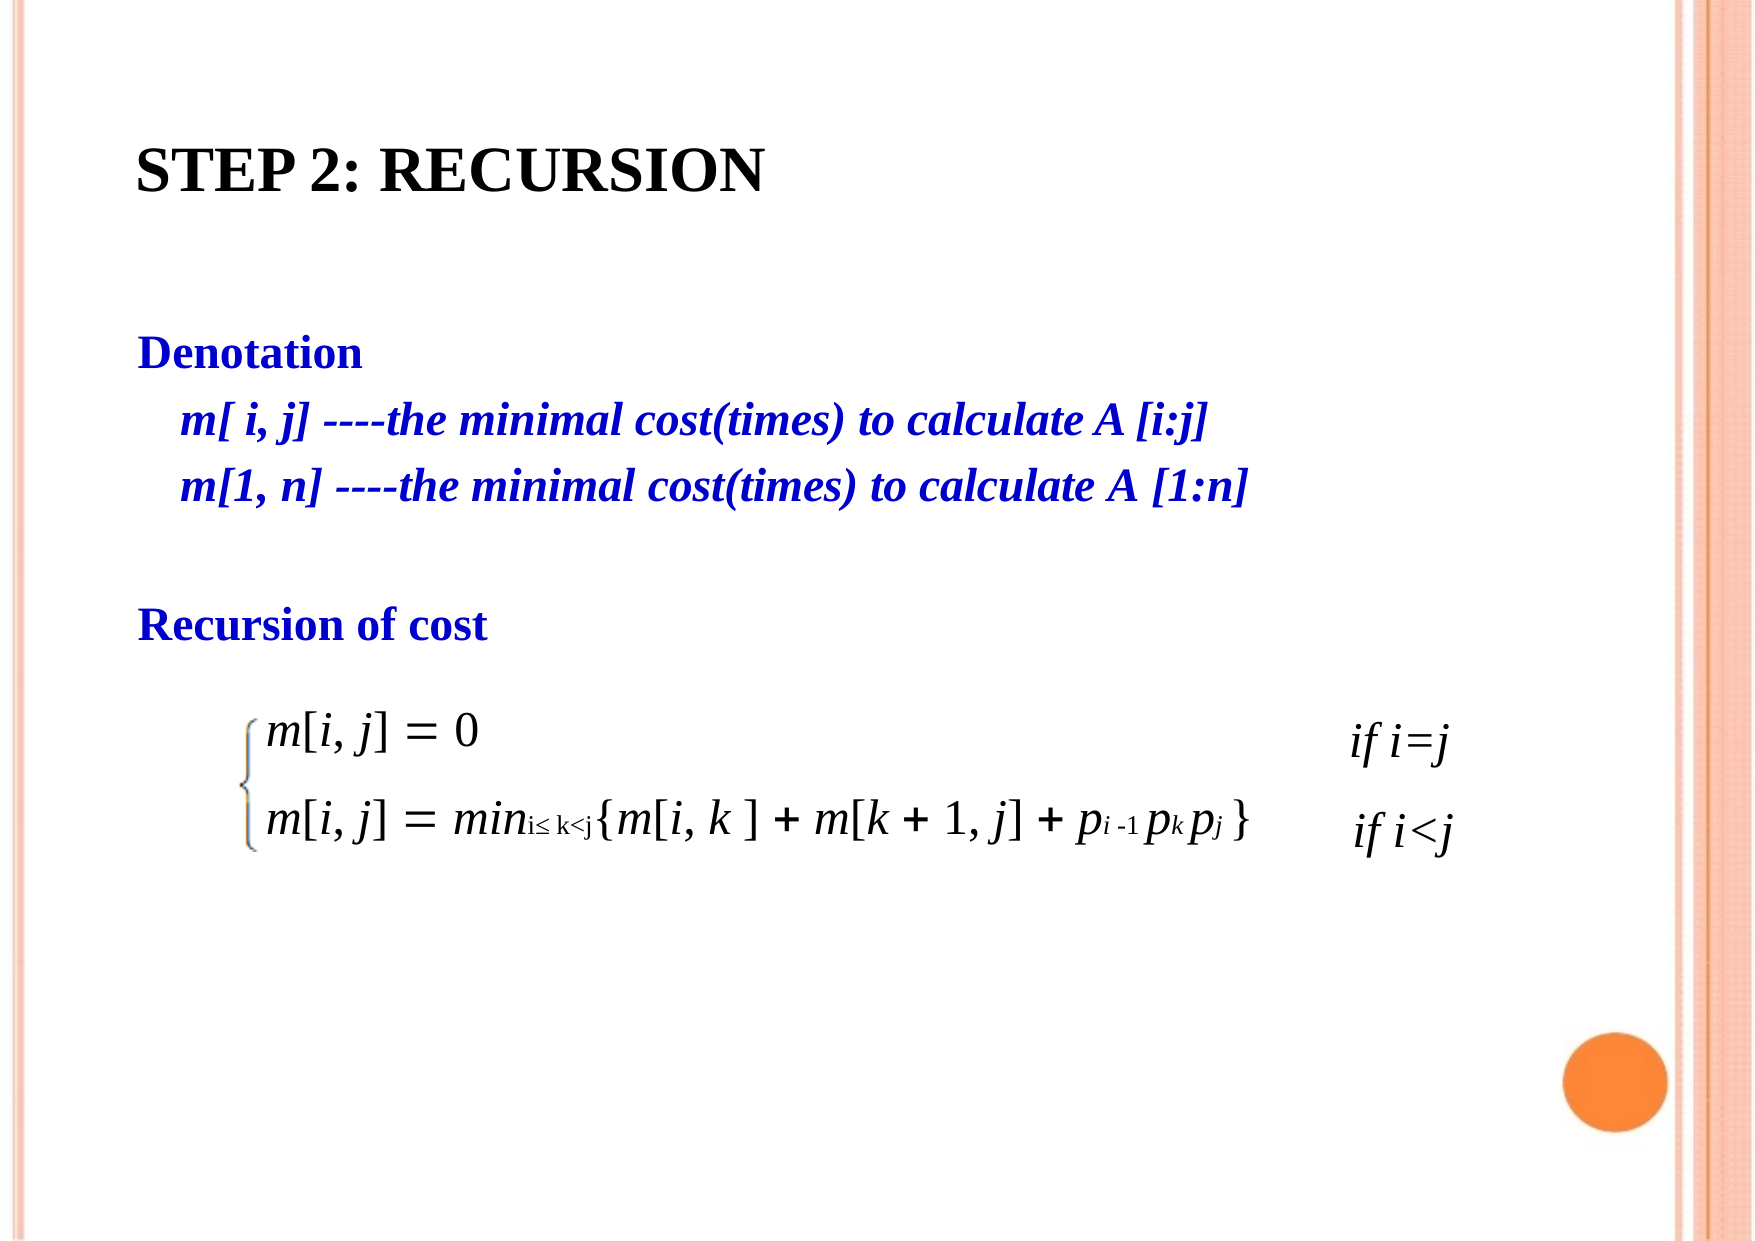

# STEP 2: RECURSION
Denotation
m[ i, j] ----the minimal cost(times) to calculate A [i:j]
m[1, n] ----the minimal cost(times) to calculate A [1:n]

Recursion of cost
if i=j  if i<j
m[i, j] = 0

m[i, j] = mini≤ k<j{m[i, k ] + m[k + 1, j] + pi -1 pk pj }

19